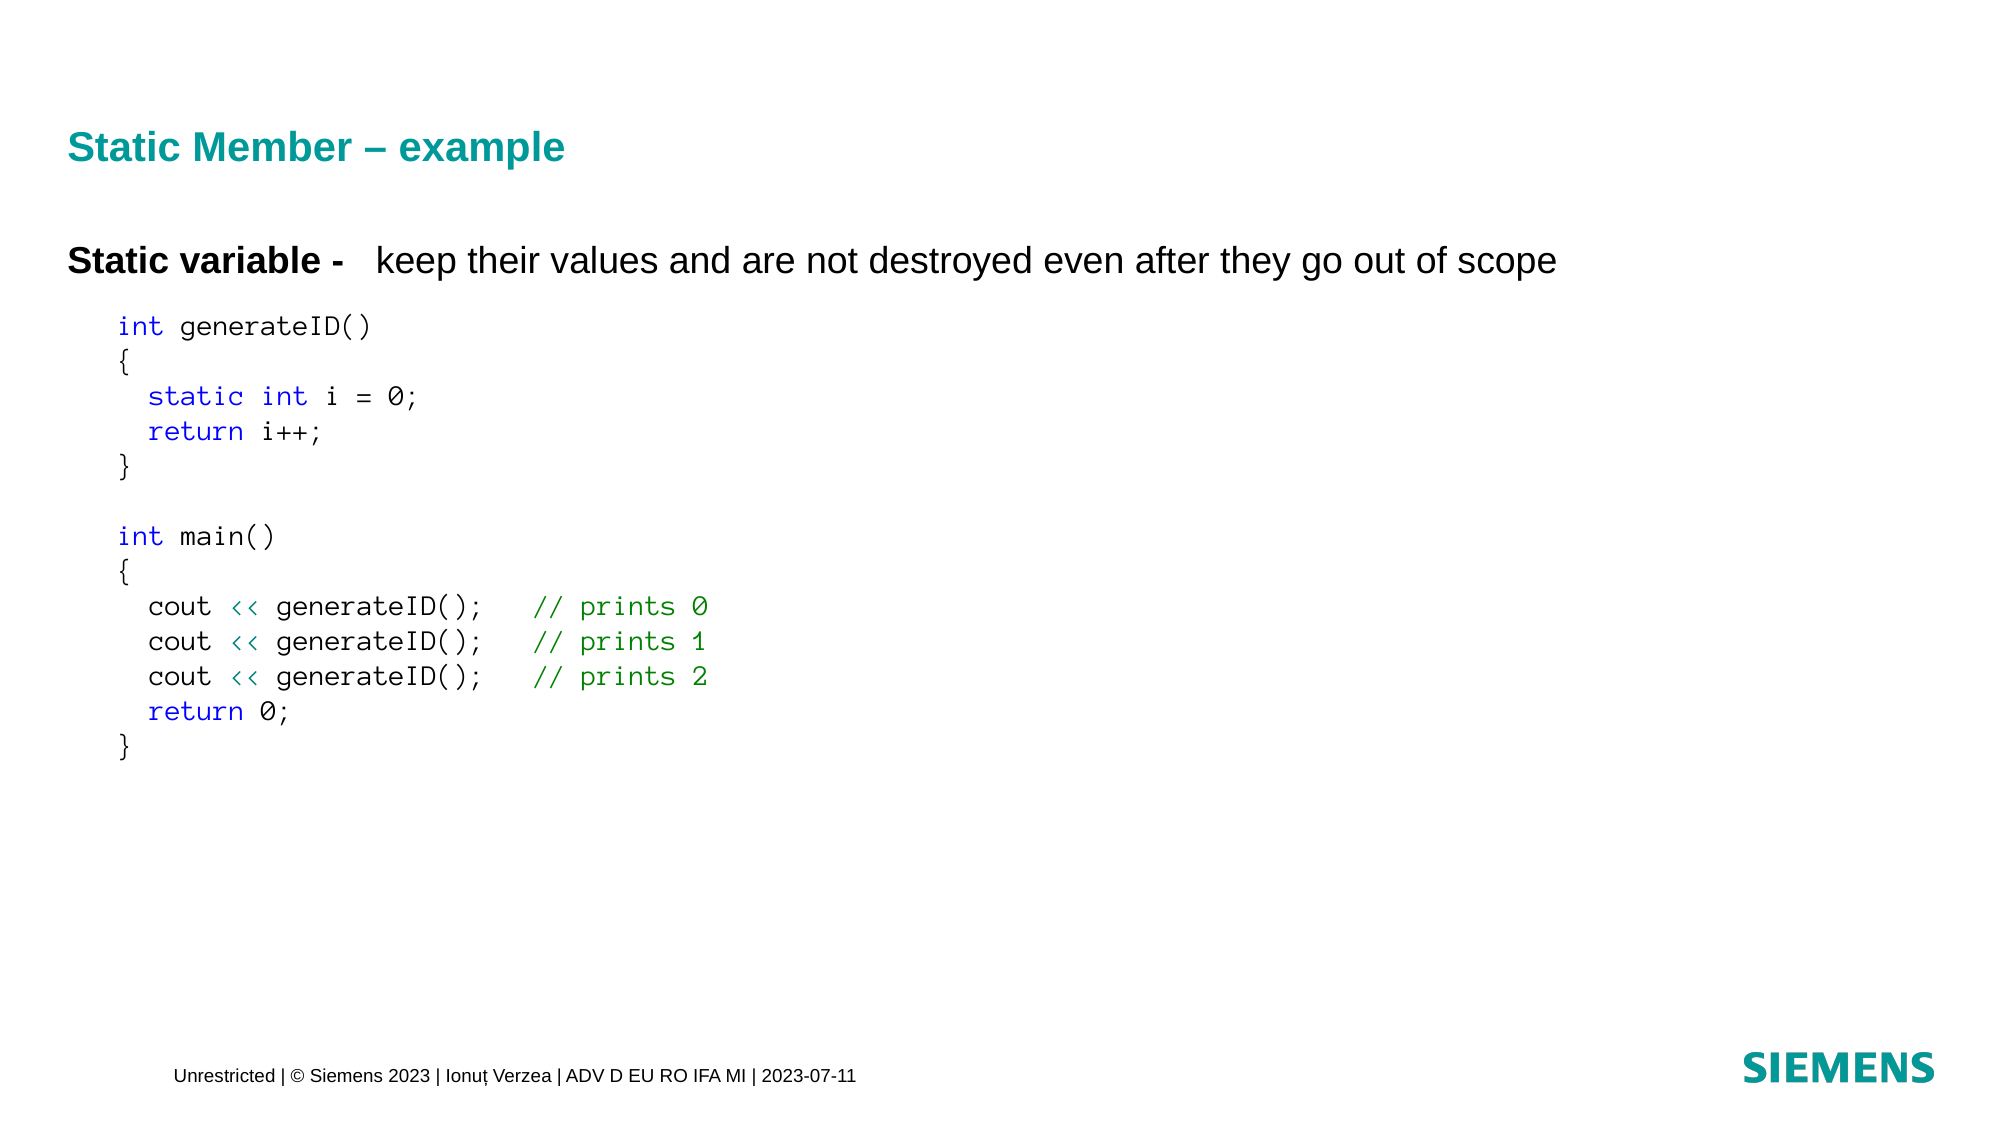

# Static Member – example
Static variable -   keep their values and are not destroyed even after they go out of scope

int generateID()
{
  static int i = 0;
  return i++;
}

int main()
{
  cout << generateID();   // prints 0
  cout << generateID();   // prints 1
  cout << generateID();   // prints 2
  return 0;
}
Unrestricted | © Siemens 2023 | Ionuț Verzea | ADV D EU RO IFA MI | 2023-07-11